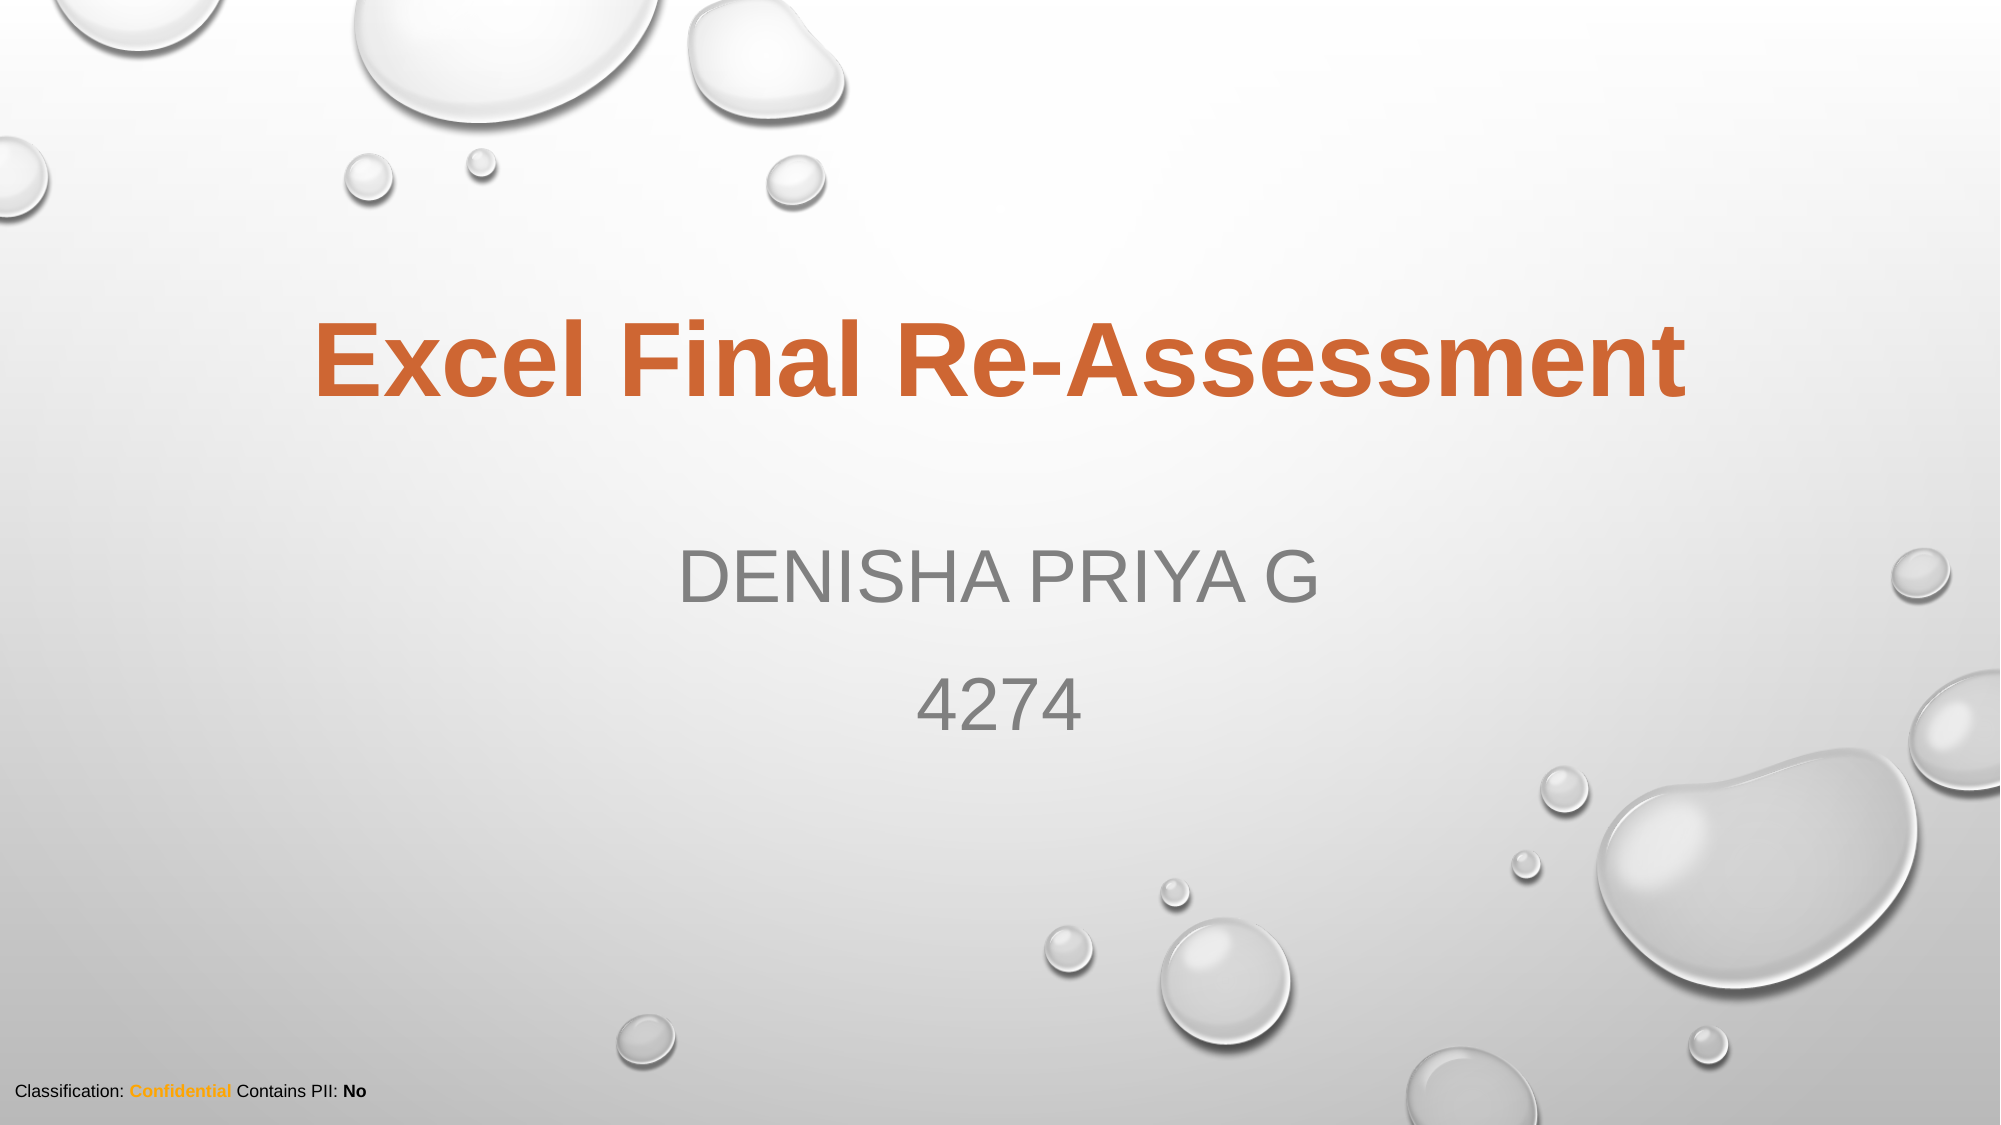

# Excel Final Re-Assessment
DENISHA PRIYA G
4274